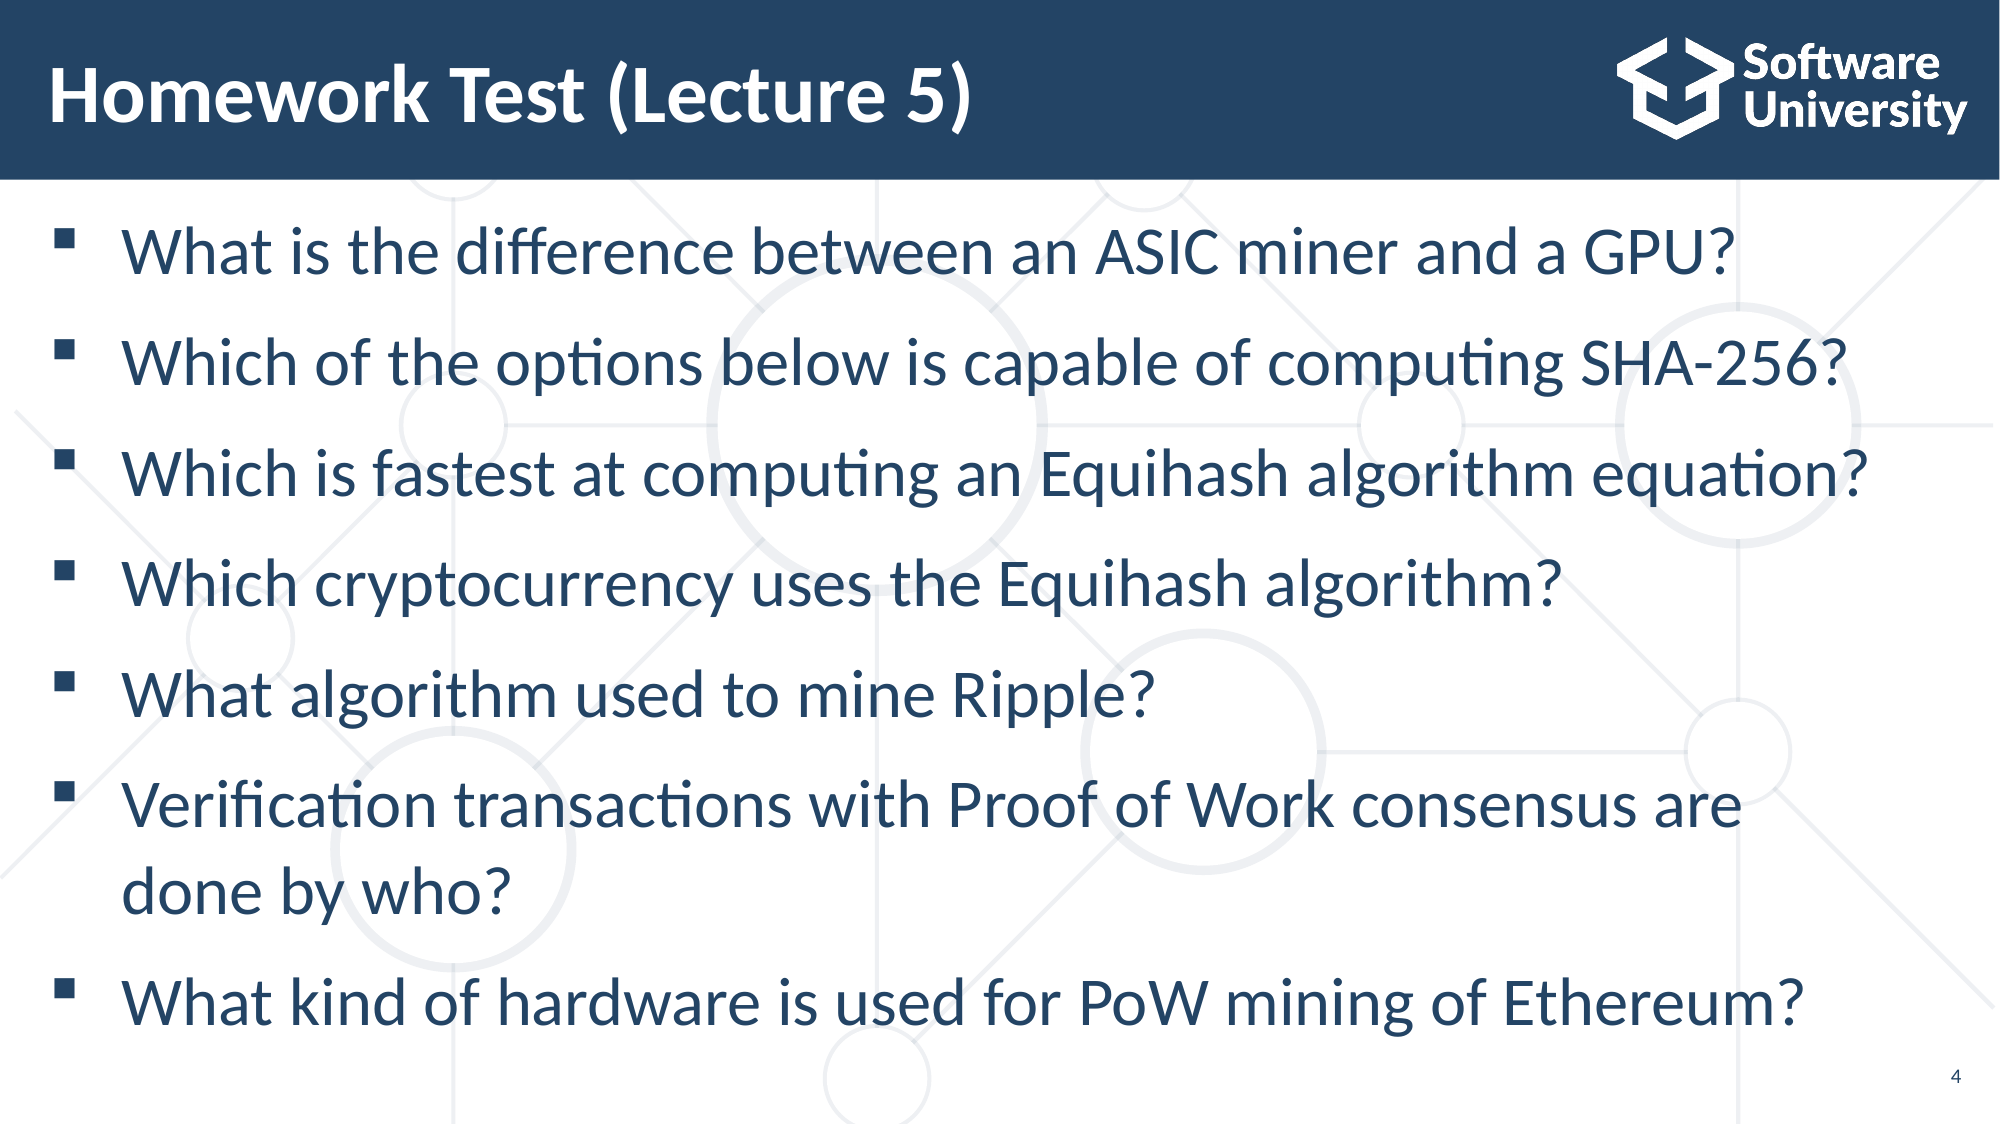

# Homework Test (Lecture 5)
What is the difference between an ASIC miner and a GPU?
Which of the options below is capable of computing SHA-256?
Which is fastest at computing an Equihash algorithm equation?
Which cryptocurrency uses the Equihash algorithm?
What algorithm used to mine Ripple?
Verification transactions with Proof of Work consensus are
done by who?
What kind of hardware is used for PoW mining of Ethereum?
4